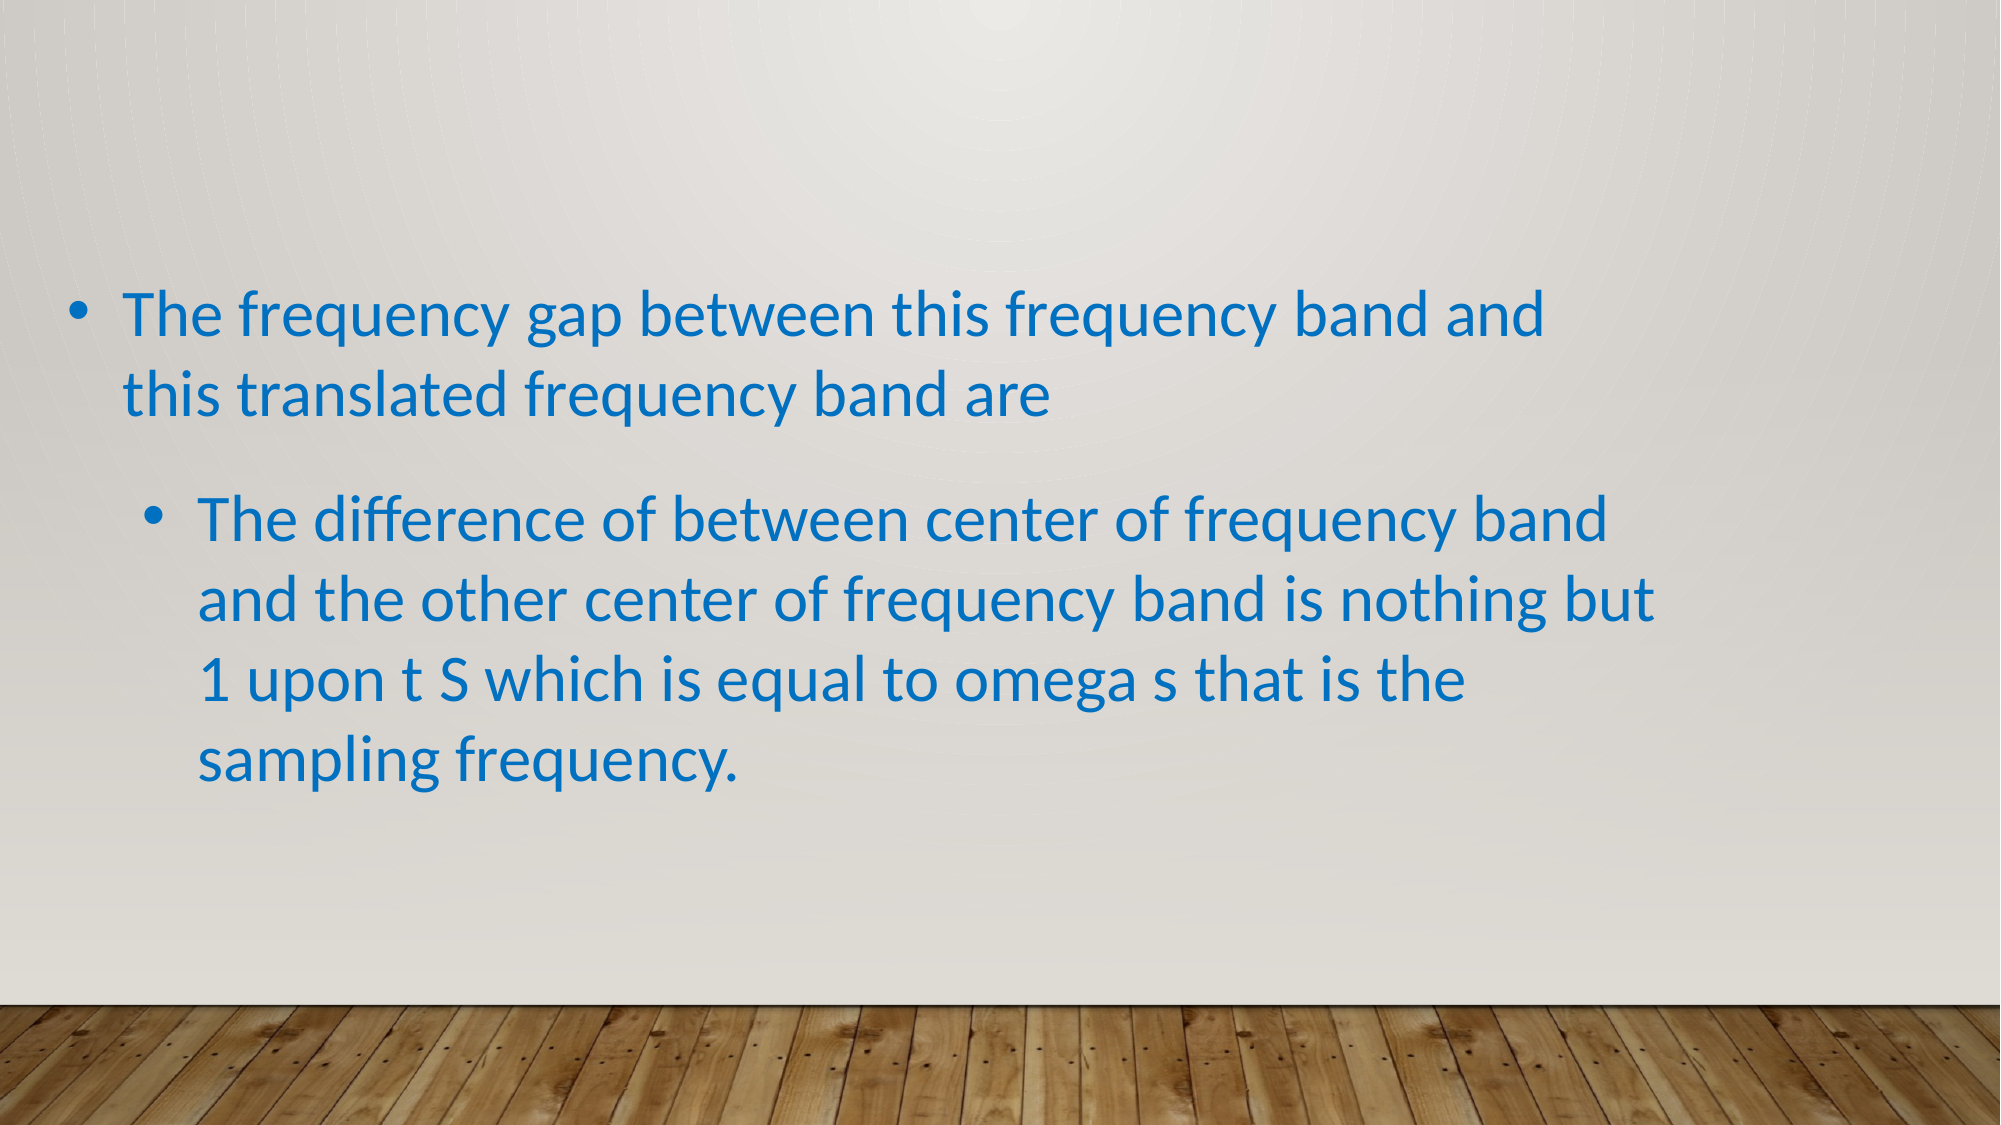

The frequency gap between this frequency band and this translated frequency band are

The difference of between center of frequency band and the other center of frequency band is nothing but 1 upon t S which is equal to omega s that is the sampling frequency.